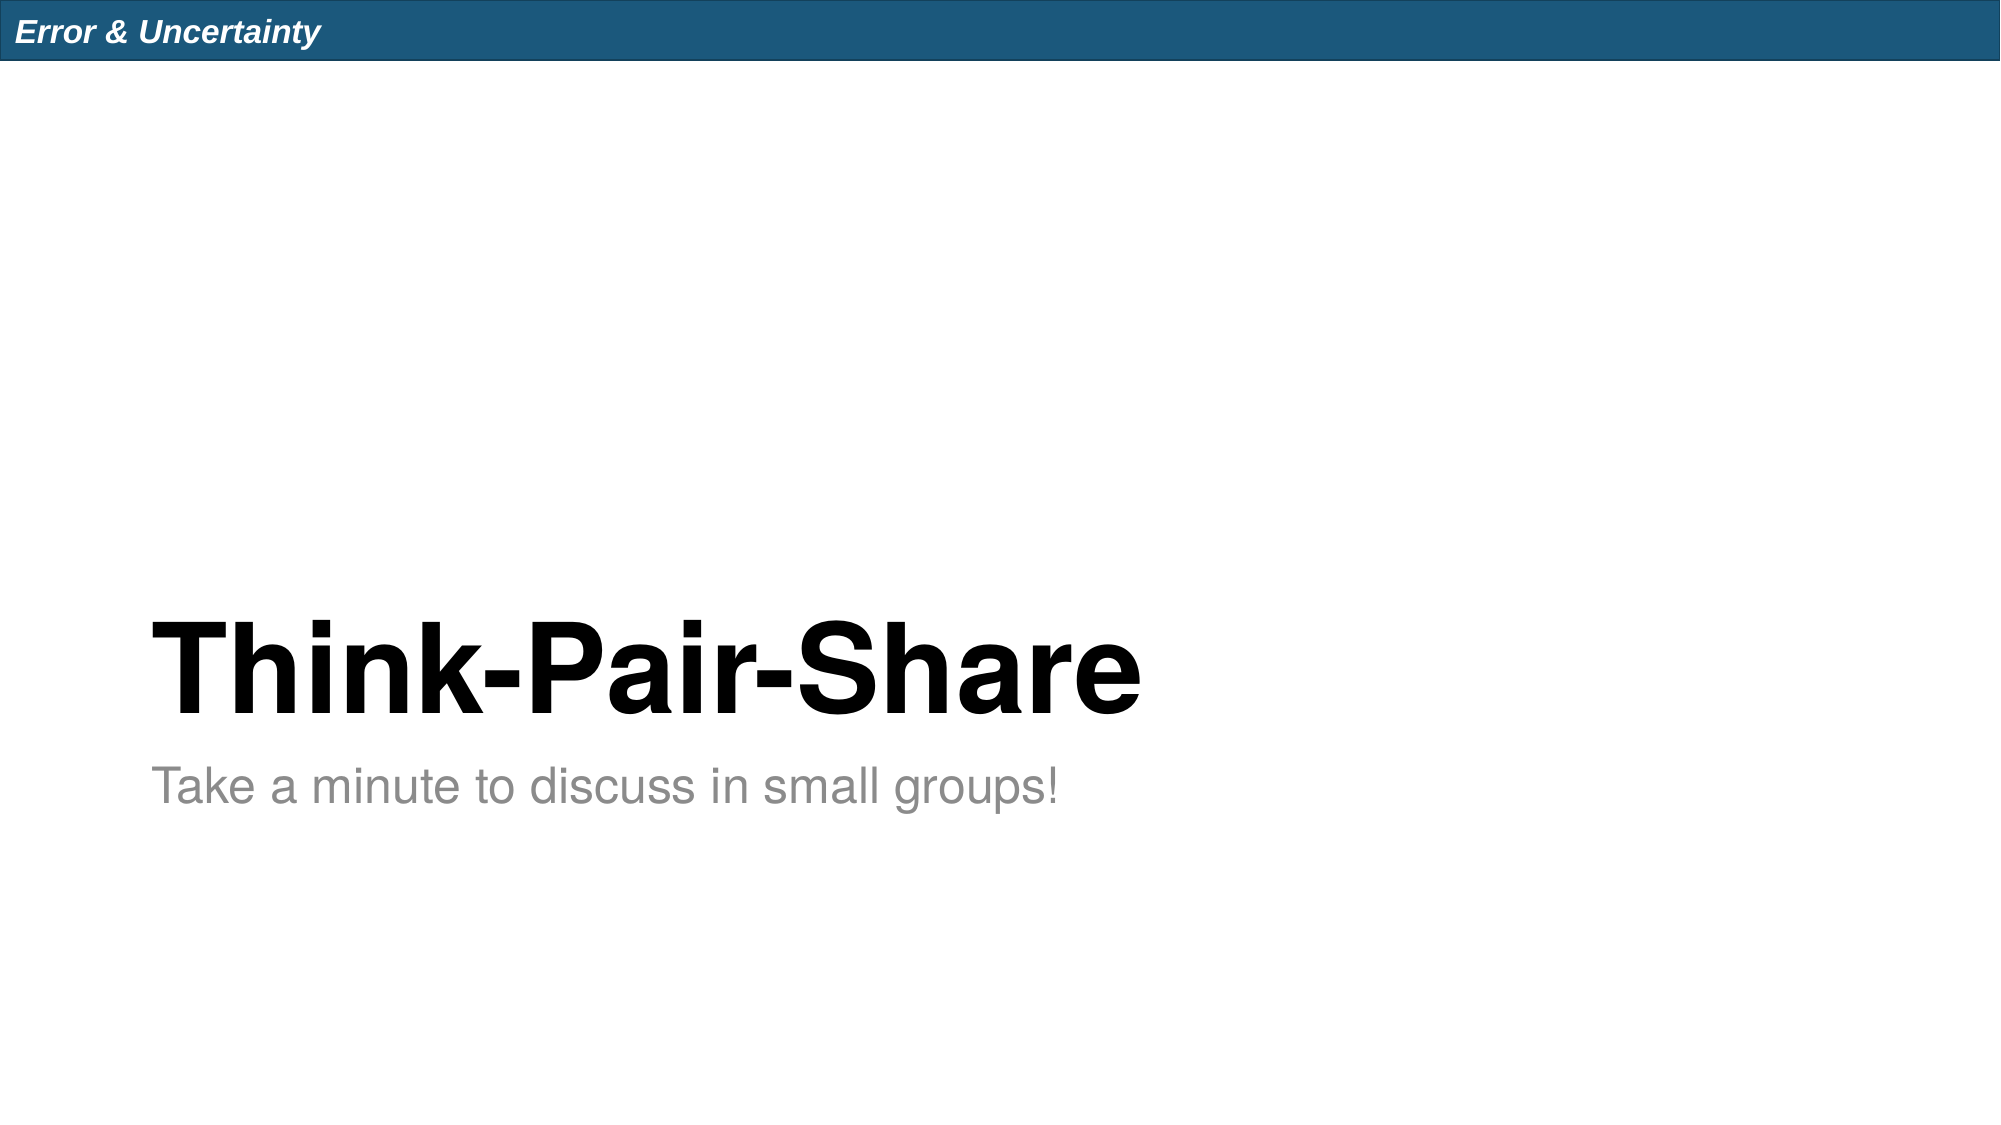

Error & Uncertainty
# Think-Pair-Share
Take a minute to discuss in small groups!